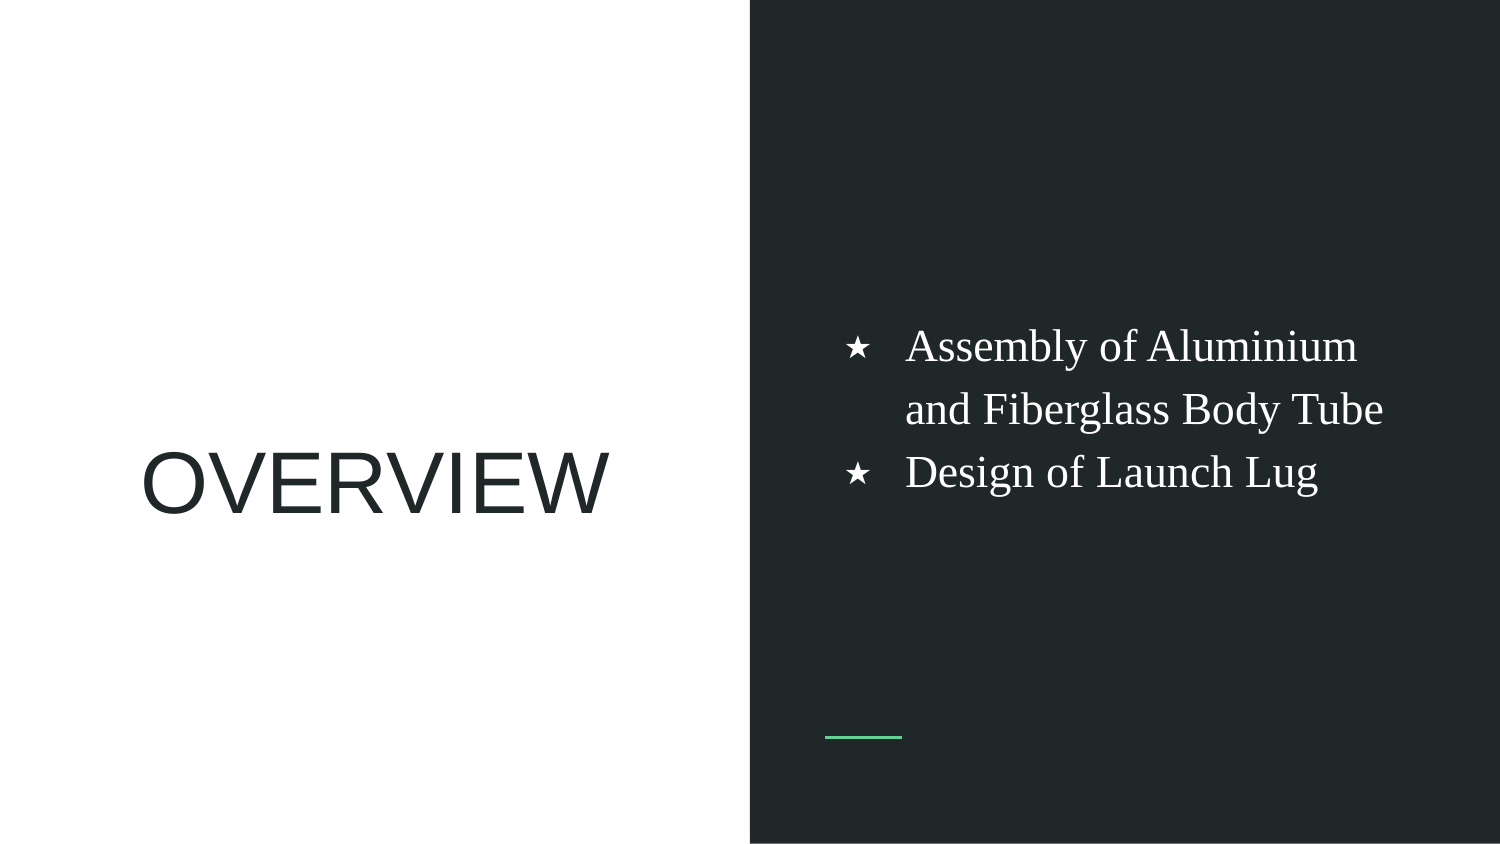

Assembly of Aluminium and Fiberglass Body Tube
Design of Launch Lug

# OVERVIEW